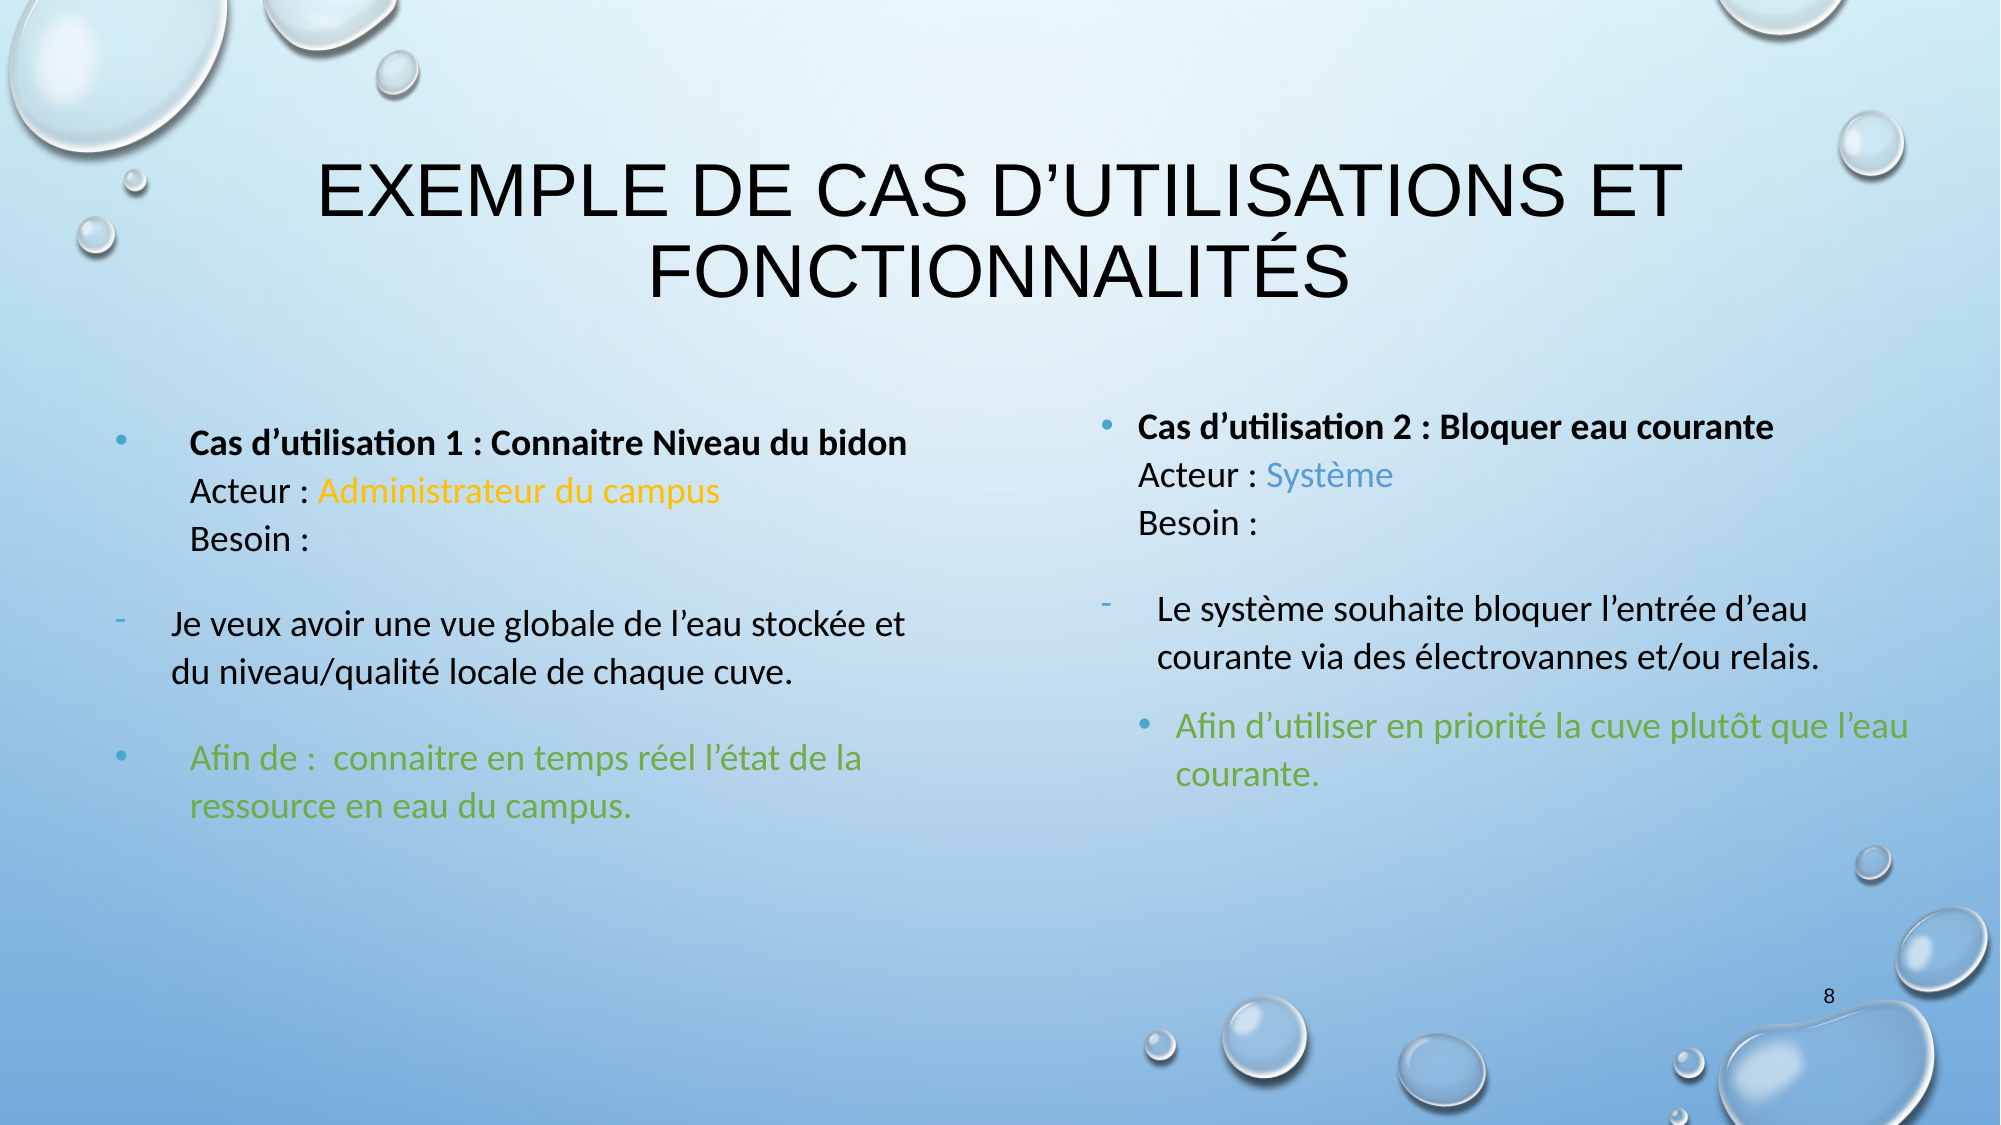

# Exemple de cas d’utilisations et fonctionnalités
Cas d’utilisation 2 : Bloquer eau courante
Acteur : Système
Besoin :
Le système souhaite bloquer l’entrée d’eau courante via des électrovannes et/ou relais.
Afin d’utiliser en priorité la cuve plutôt que l’eau courante.

Cas d’utilisation 1 : Connaitre Niveau du bidon
Acteur : Administrateur du campus
Besoin :
Je veux avoir une vue globale de l’eau stockée et du niveau/qualité locale de chaque cuve.
Afin de :  connaitre en temps réel l’état de la ressource en eau du campus.

8